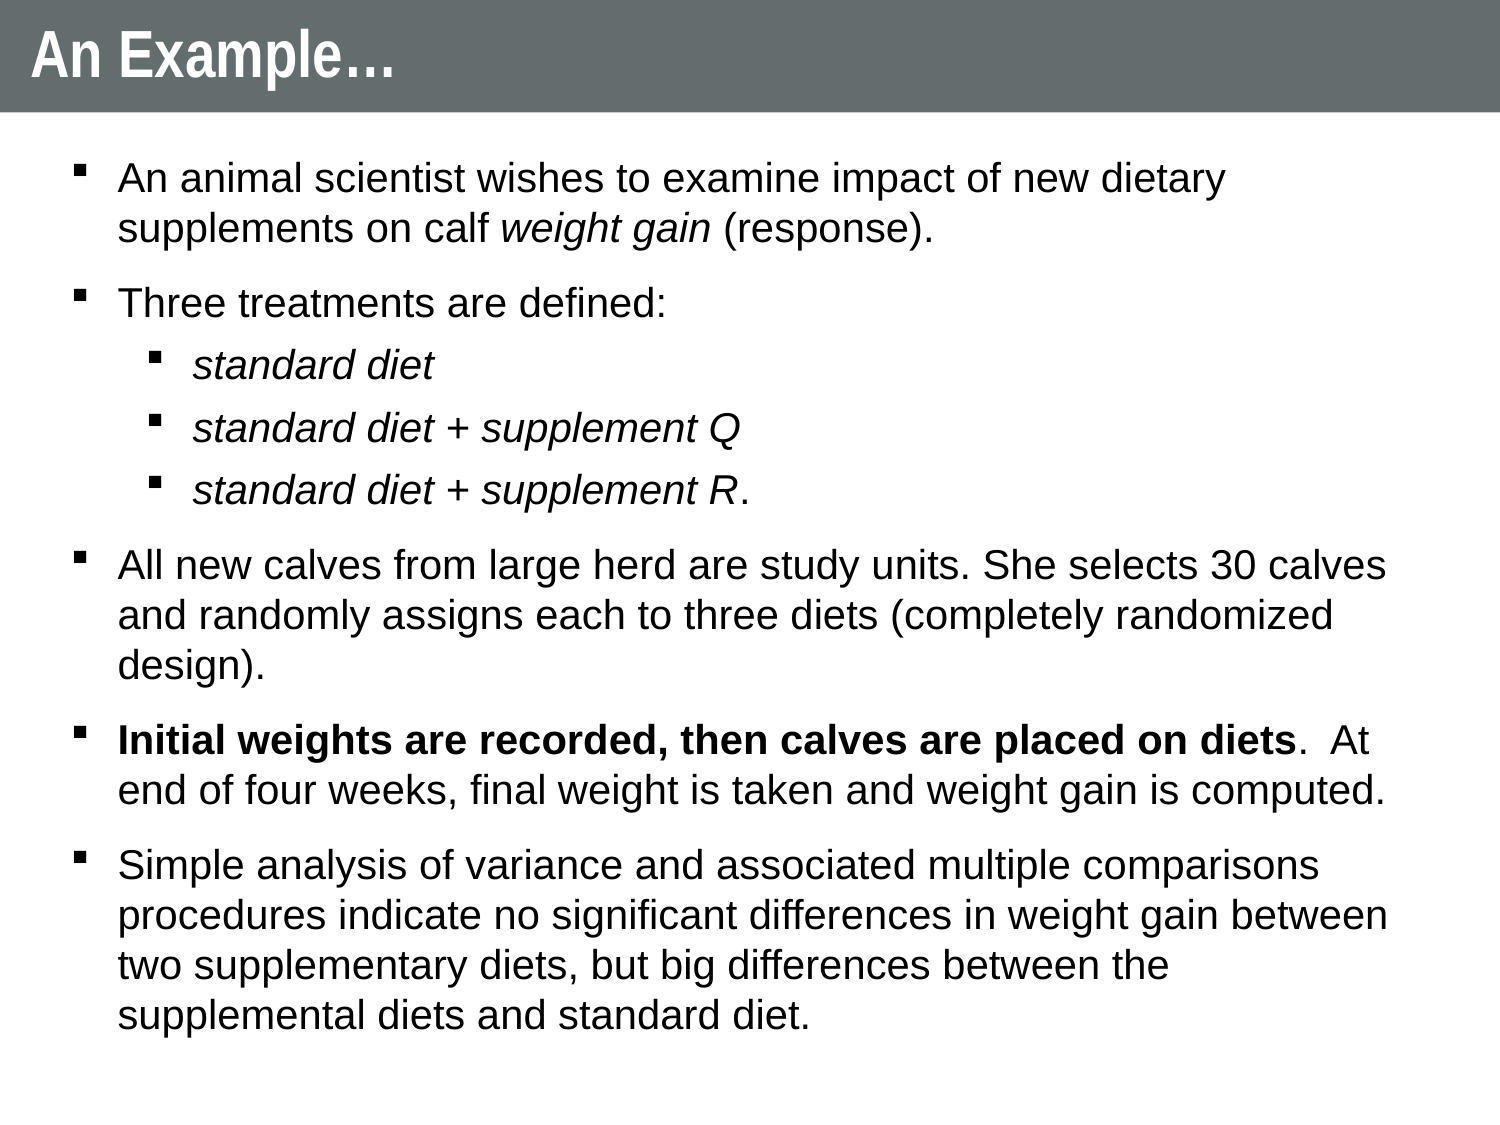

# An Example…
An animal scientist wishes to examine impact of new dietary supplements on calf weight gain (response).
Three treatments are defined:
standard diet
standard diet + supplement Q
standard diet + supplement R.
All new calves from large herd are study units. She selects 30 calves and randomly assigns each to three diets (completely randomized design).
Initial weights are recorded, then calves are placed on diets.  At end of four weeks, final weight is taken and weight gain is computed.
Simple analysis of variance and associated multiple comparisons procedures indicate no significant differences in weight gain between two supplementary diets, but big differences between the supplemental diets and standard diet.